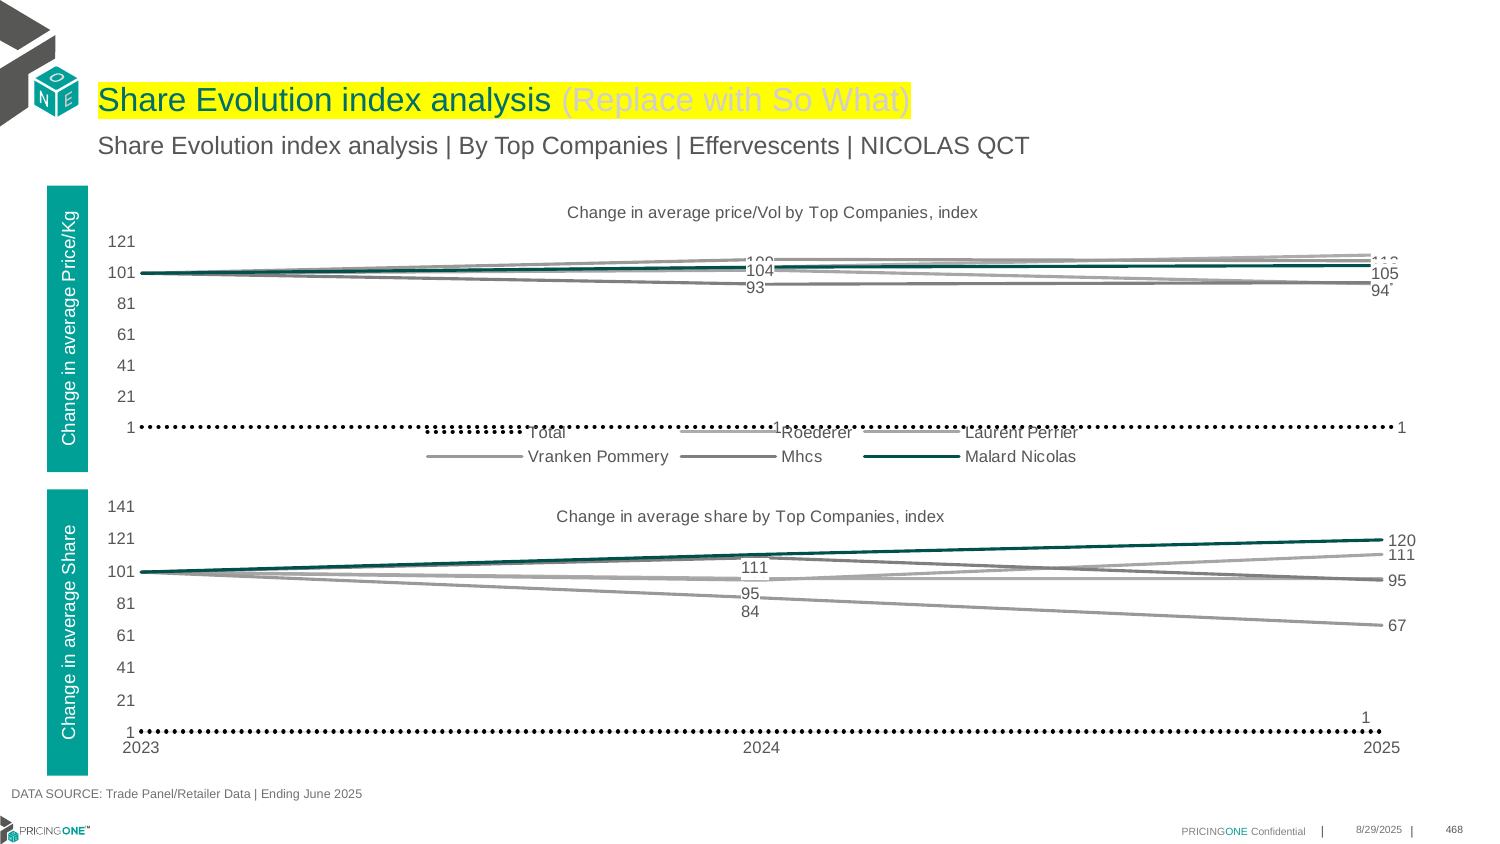

# Share Evolution index analysis (Replace with So What)
Share Evolution index analysis | By Top Companies | Effervescents | NICOLAS QCT

### Chart: Change in average price/Vol by Top Companies, index

| Category | Total | Roederer | Laurent Perrier | Vranken Pommery | Mhcs | Malard Nicolas |
|---|---|---|---|---|---|---|
| 2023 | 1.0 | 100.0 | 100.0 | 100.0 | 100.0 | 100.0 |
| 2024 | 1.004853258090256 | 104.0 | 102.0 | 109.0 | 93.0 | 104.0 |
| 2025 | 0.9830484191591268 | 112.0 | 93.0 | 108.0 | 94.0 | 105.0 |
Change in average Price/Kg

### Chart: Change in average share by Top Companies, index

| Category | Total | Roederer | Laurent Perrier | Vranken Pommery | Mhcs | Malard Nicolas |
|---|---|---|---|---|---|---|
| 2023 | 1.0 | 100.0 | 100.0 | 100.0 | 100.0 | 100.0 |
| 2024 | 1.0 | 96.0 | 95.0 | 84.0 | 109.0 | 111.0 |
| 2025 | 1.0 | 96.0 | 111.0 | 67.0 | 95.0 | 120.0 |
Change in average Share
DATA SOURCE: Trade Panel/Retailer Data | Ending June 2025

8/29/2025
468